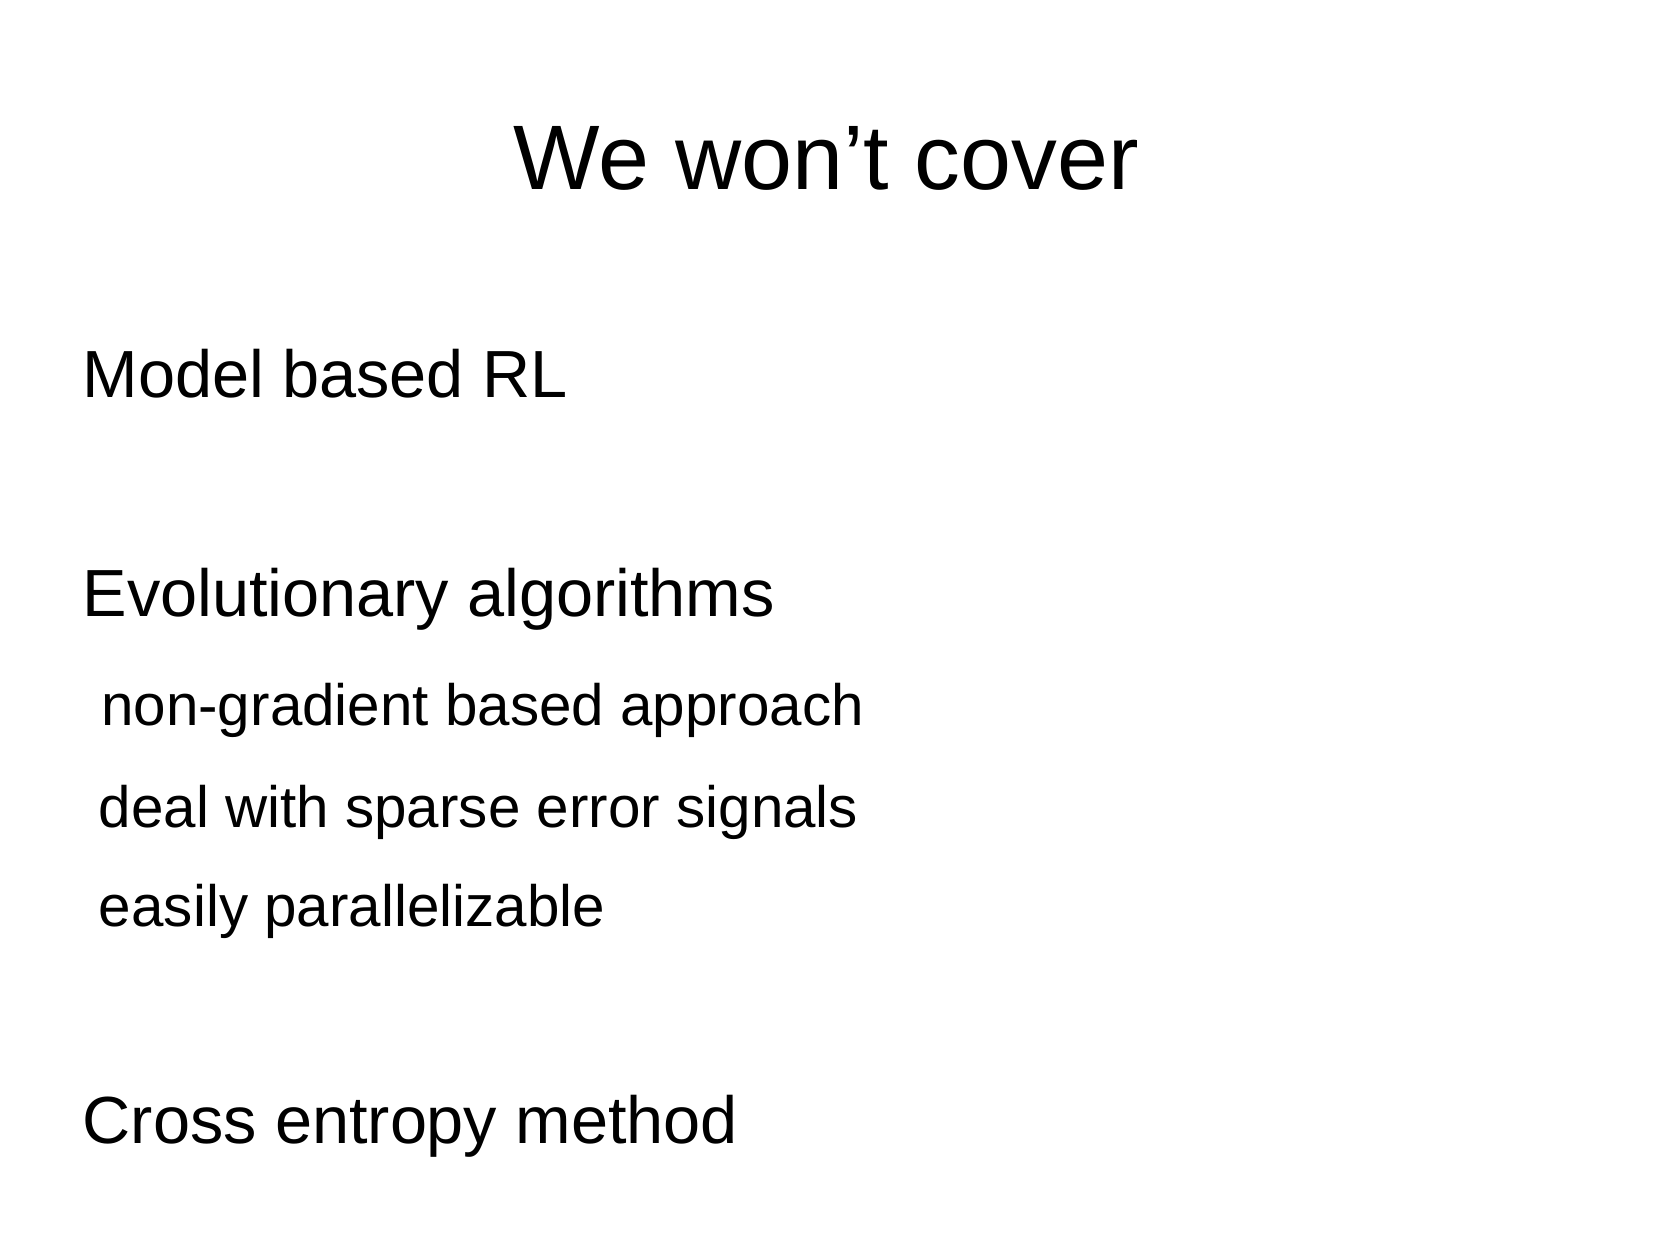

We won’t cover
Model based RL

Evolutionary algorithms
 non-gradient based approach
 deal with sparse error signals
 easily parallelizable

Cross entropy method